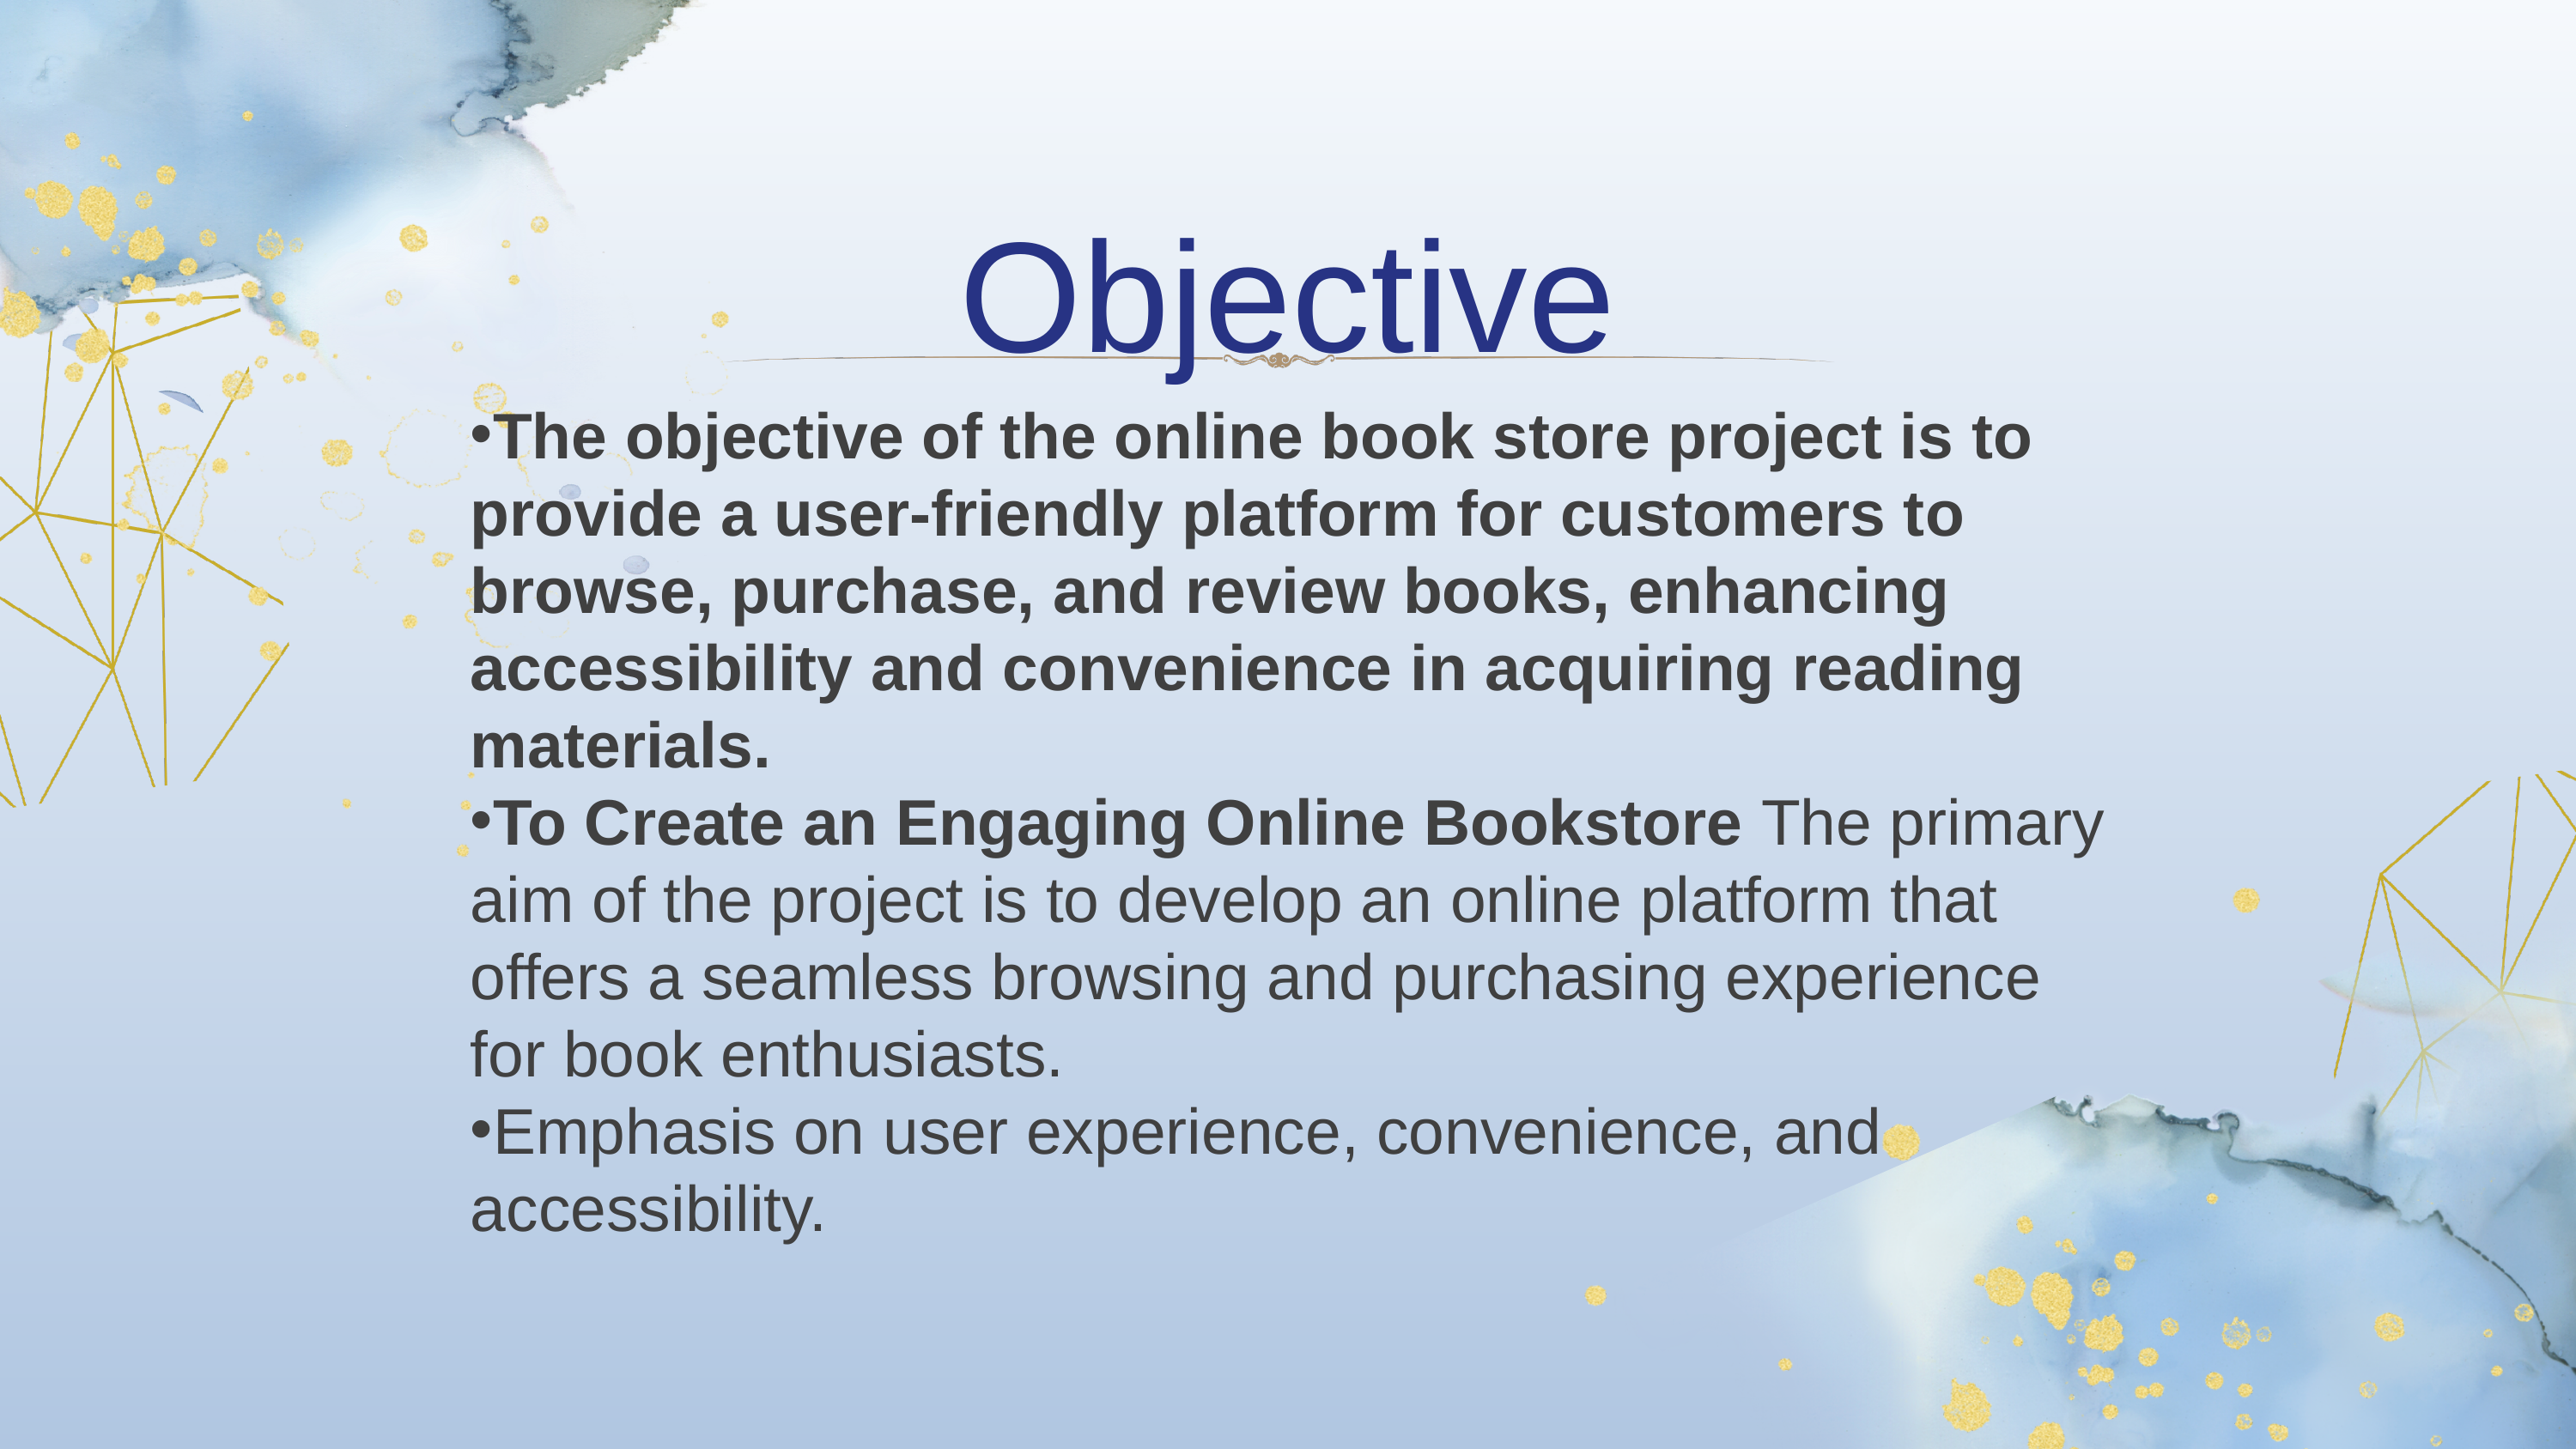

Objective

The objective of the online book store project is to provide a user-friendly platform for customers to browse, purchase, and review books, enhancing accessibility and convenience in acquiring reading materials.
To Create an Engaging Online Bookstore The primary aim of the project is to develop an online platform that offers a seamless browsing and purchasing experience for book enthusiasts.
Emphasis on user experience, convenience, and accessibility.